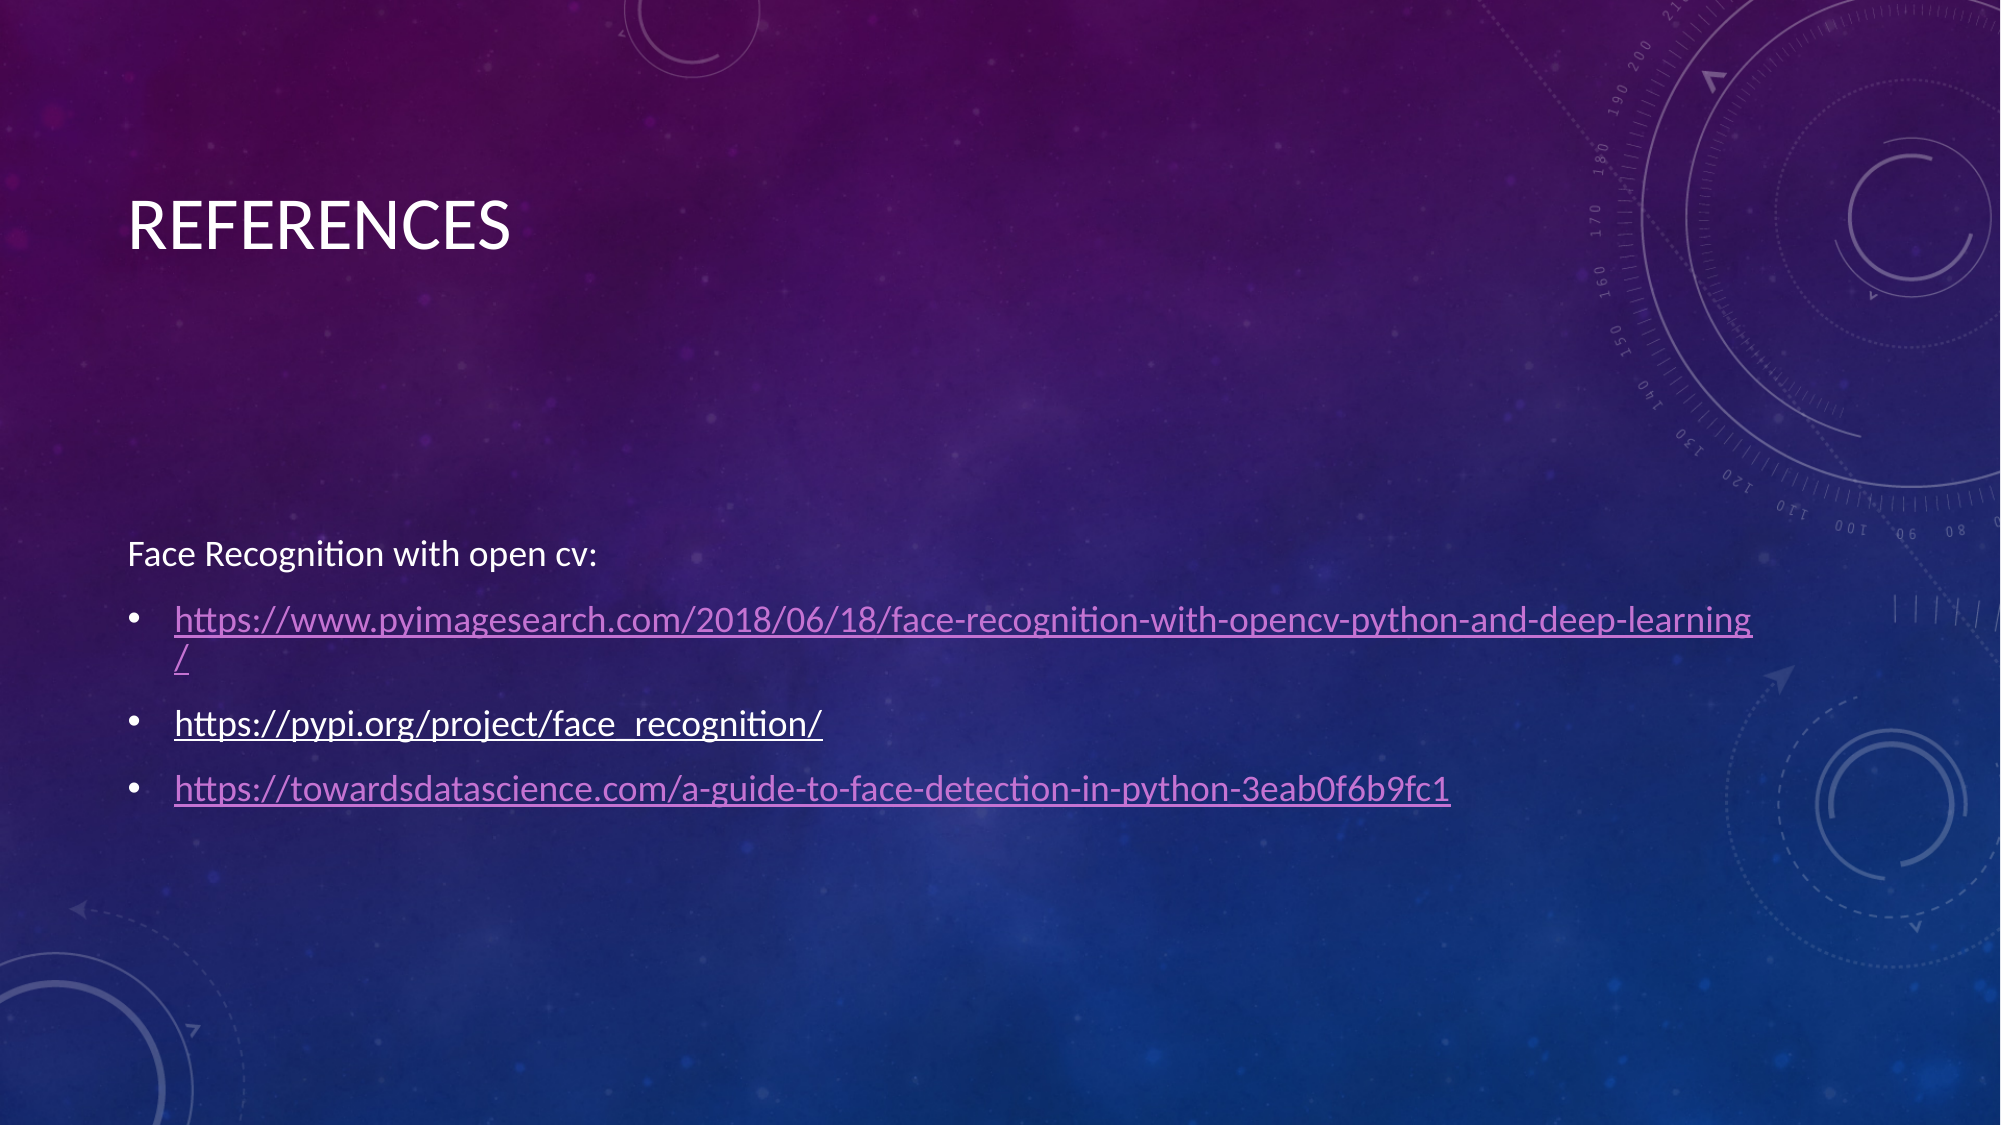

# References
Face Recognition with open cv:
https://www.pyimagesearch.com/2018/06/18/face-recognition-with-opencv-python-and-deep-learning/
https://pypi.org/project/face_recognition/
https://towardsdatascience.com/a-guide-to-face-detection-in-python-3eab0f6b9fc1